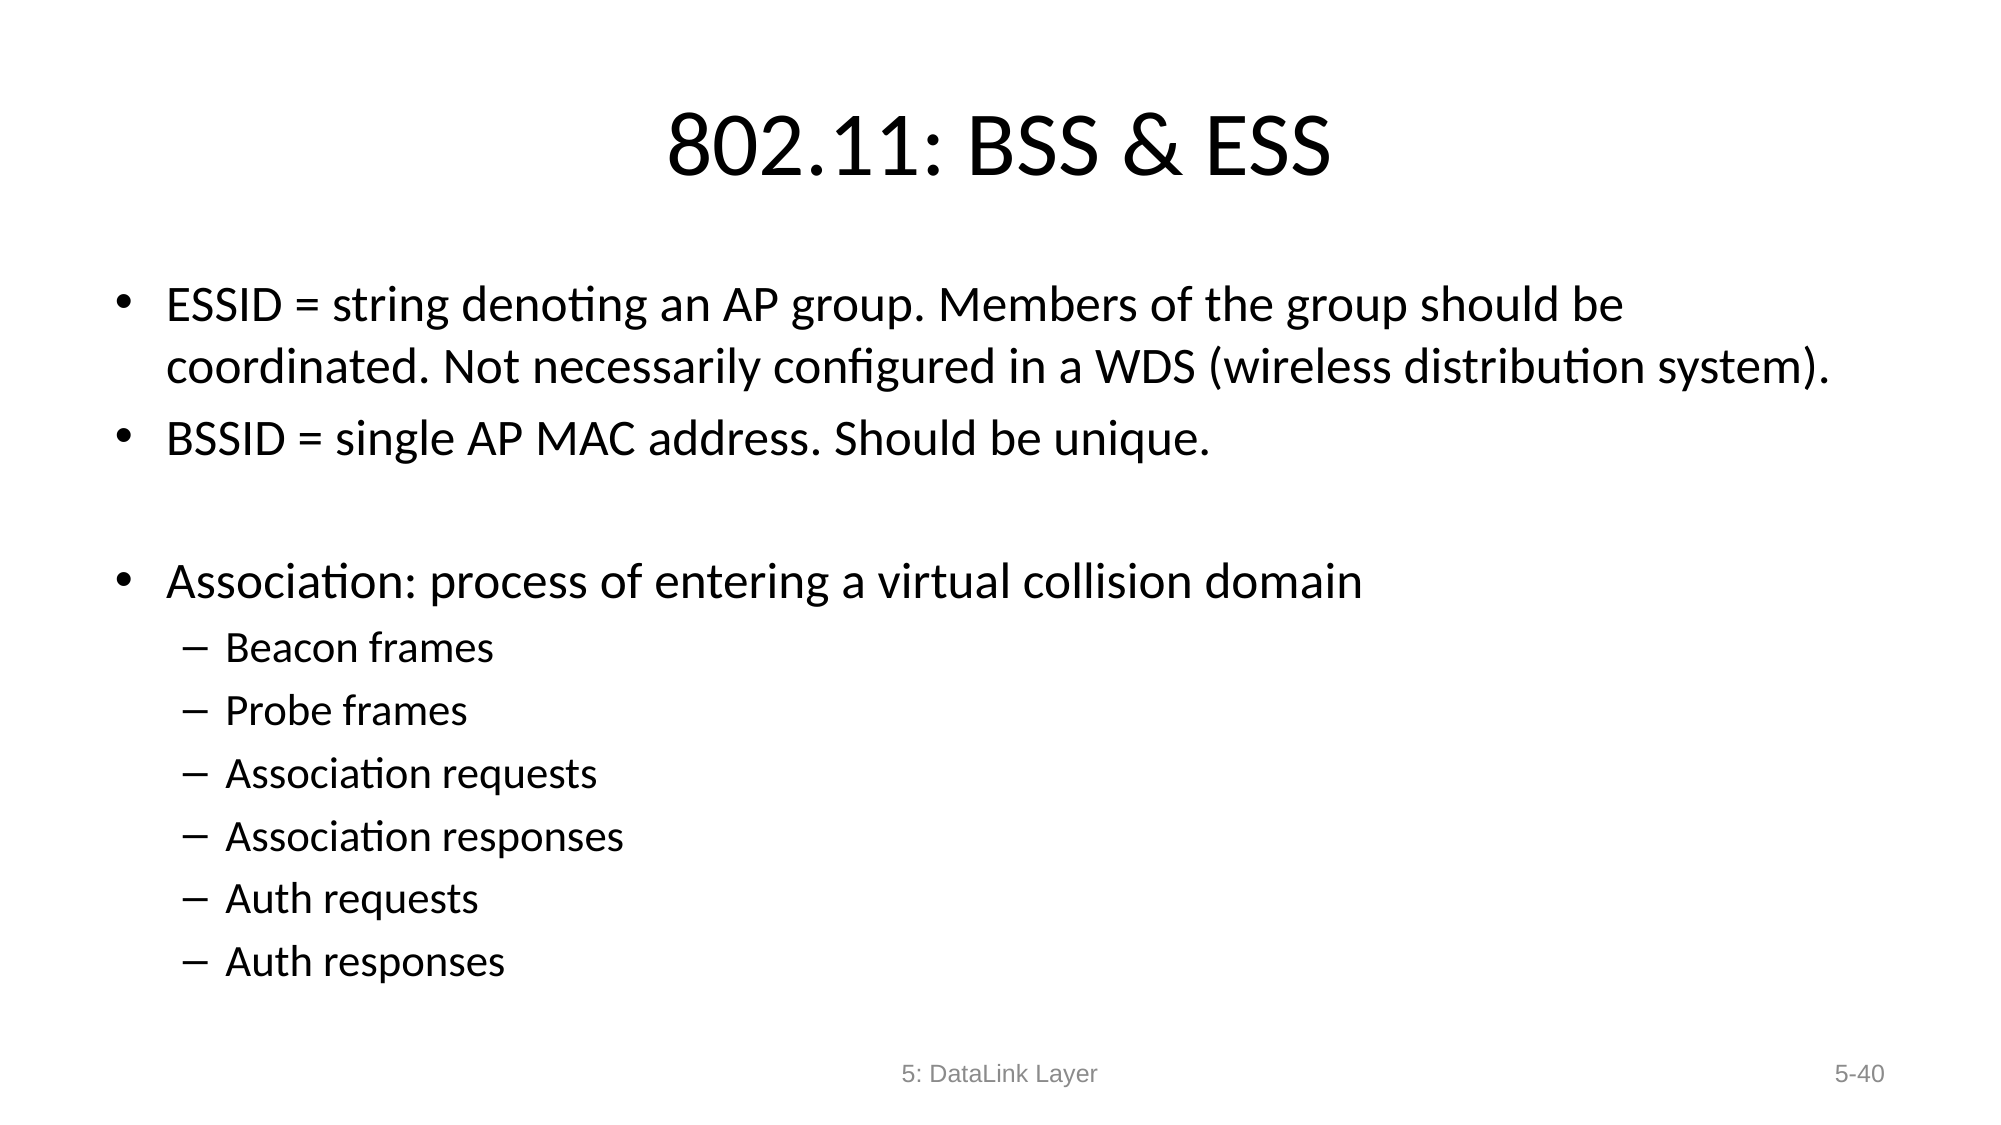

# 802.11: BSS & ESS
ESSID = string denoting an AP group. Members of the group should be coordinated. Not necessarily configured in a WDS (wireless distribution system).
BSSID = single AP MAC address. Should be unique.

Association: process of entering a virtual collision domain
Beacon frames
Probe frames
Association requests
Association responses
Auth requests
Auth responses
5: DataLink Layer
5-40